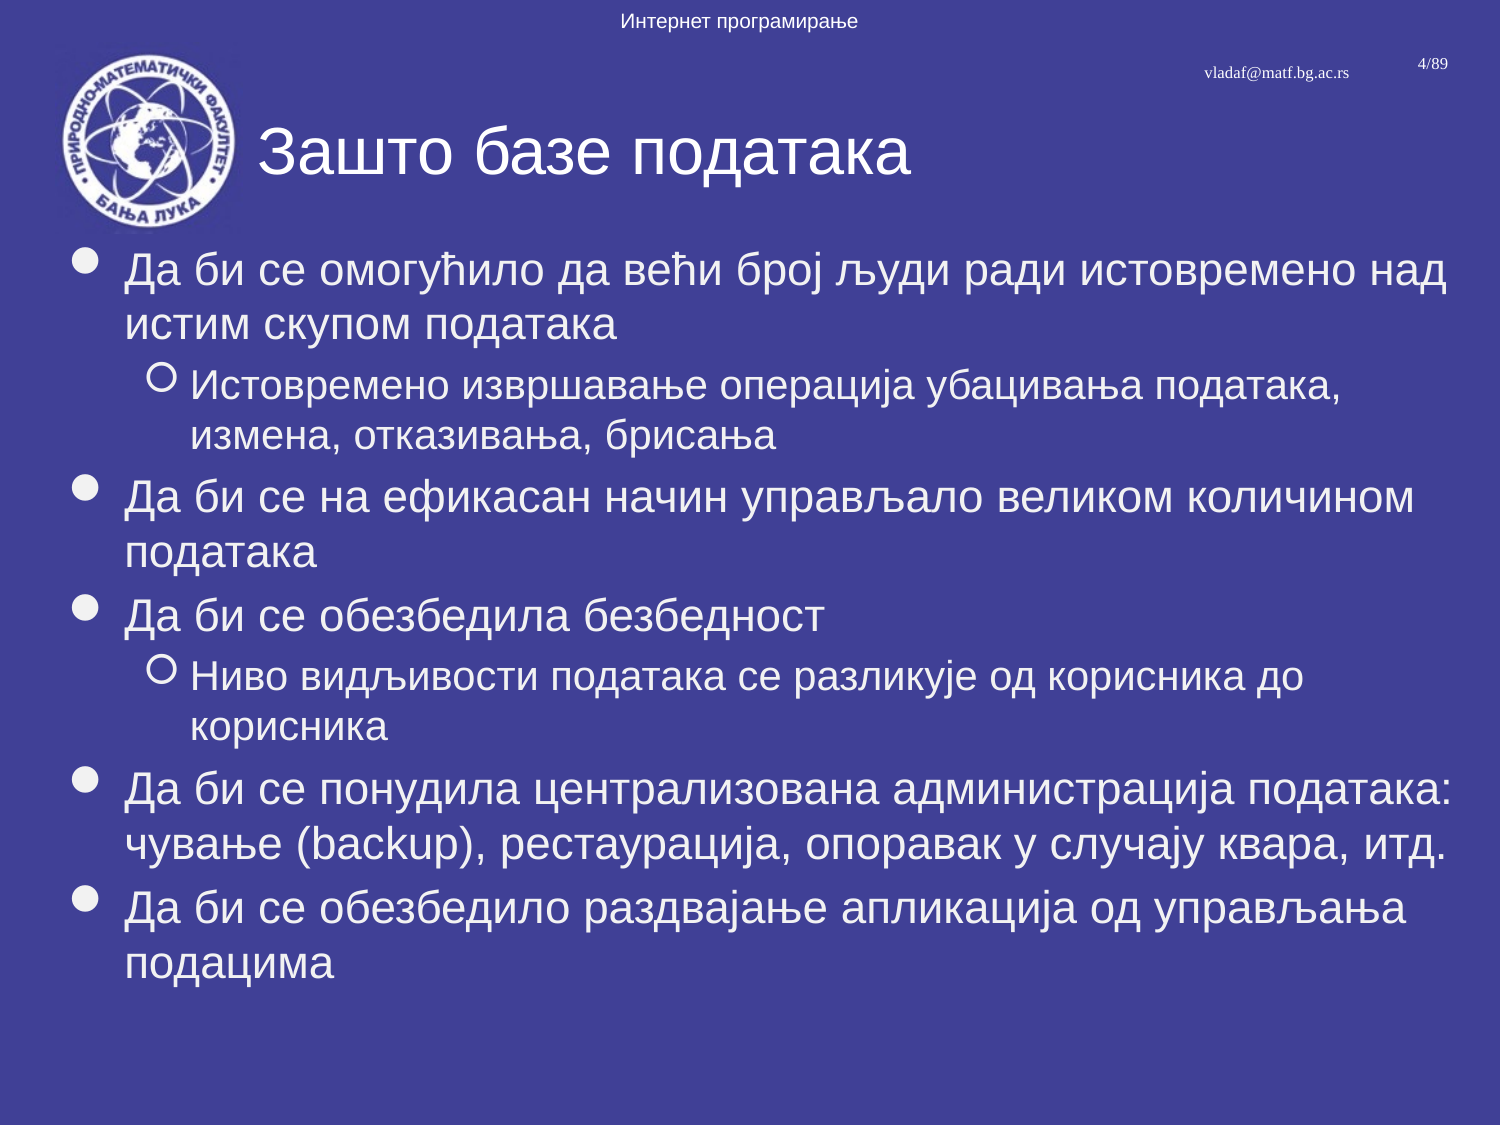

# Зашто базе података
Да би се омогућило да већи број људи ради истовремено над истим скупом података
Истовремено извршавање операција убацивања података, измена, отказивања, брисања
Да би се на ефикасан начин управљало великом количином података
Да би се обезбедила безбедност
Ниво видљивости података се разликује од корисника до корисника
Да би се понудила централизована администрација података: чување (backup), рестаурација, опоравак у случају квара, итд.
Да би се обезбедило раздвајање апликација од управљања подацима